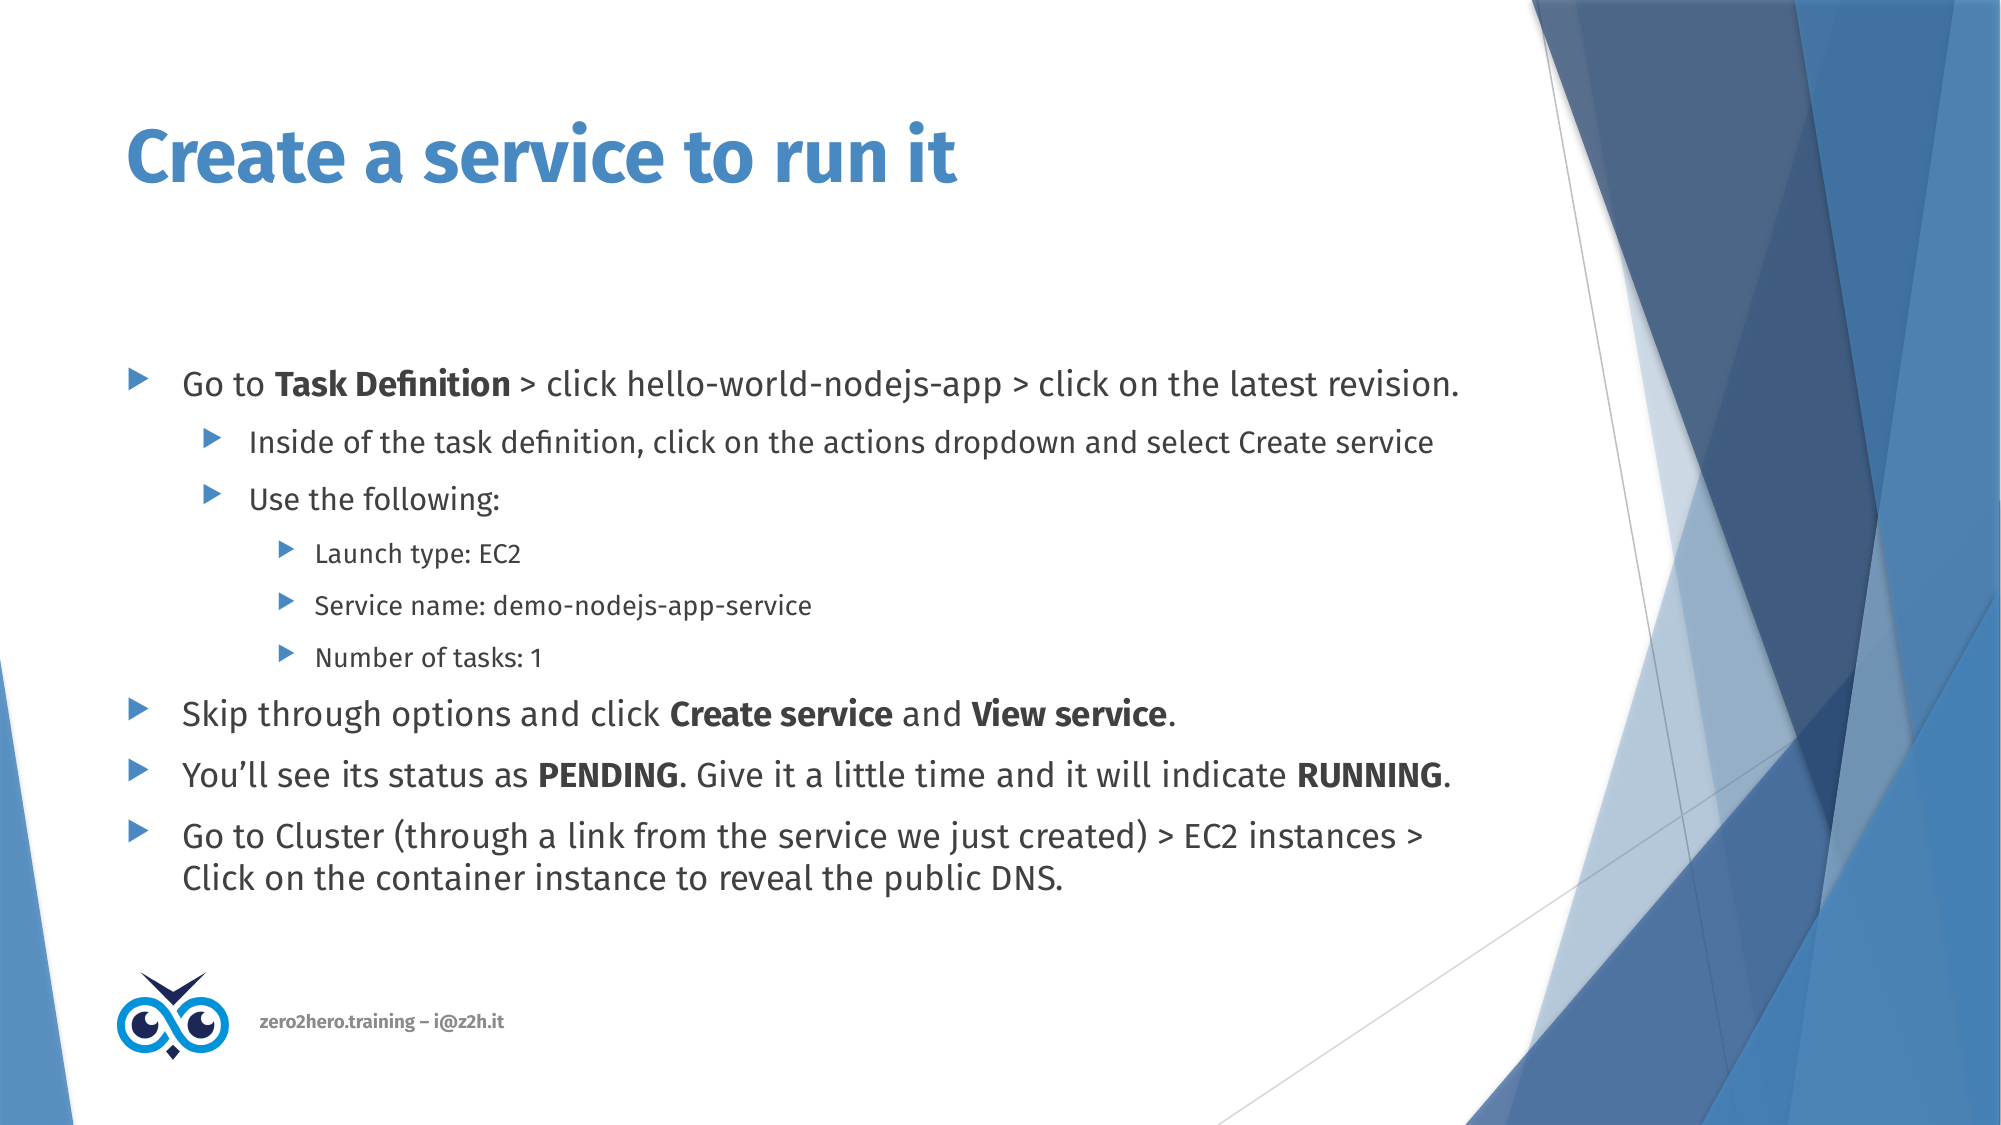

# Create a service to run it
Go to Task Definition > click hello-world-nodejs-app > click on the latest revision.
Inside of the task definition, click on the actions dropdown and select Create service
Use the following:
Launch type: EC2
Service name: demo-nodejs-app-service
Number of tasks: 1
Skip through options and click Create service and View service.
You’ll see its status as PENDING. Give it a little time and it will indicate RUNNING.
Go to Cluster (through a link from the service we just created) > EC2 instances > Click on the container instance to reveal the public DNS.

zero2hero.training – i@z2h.it